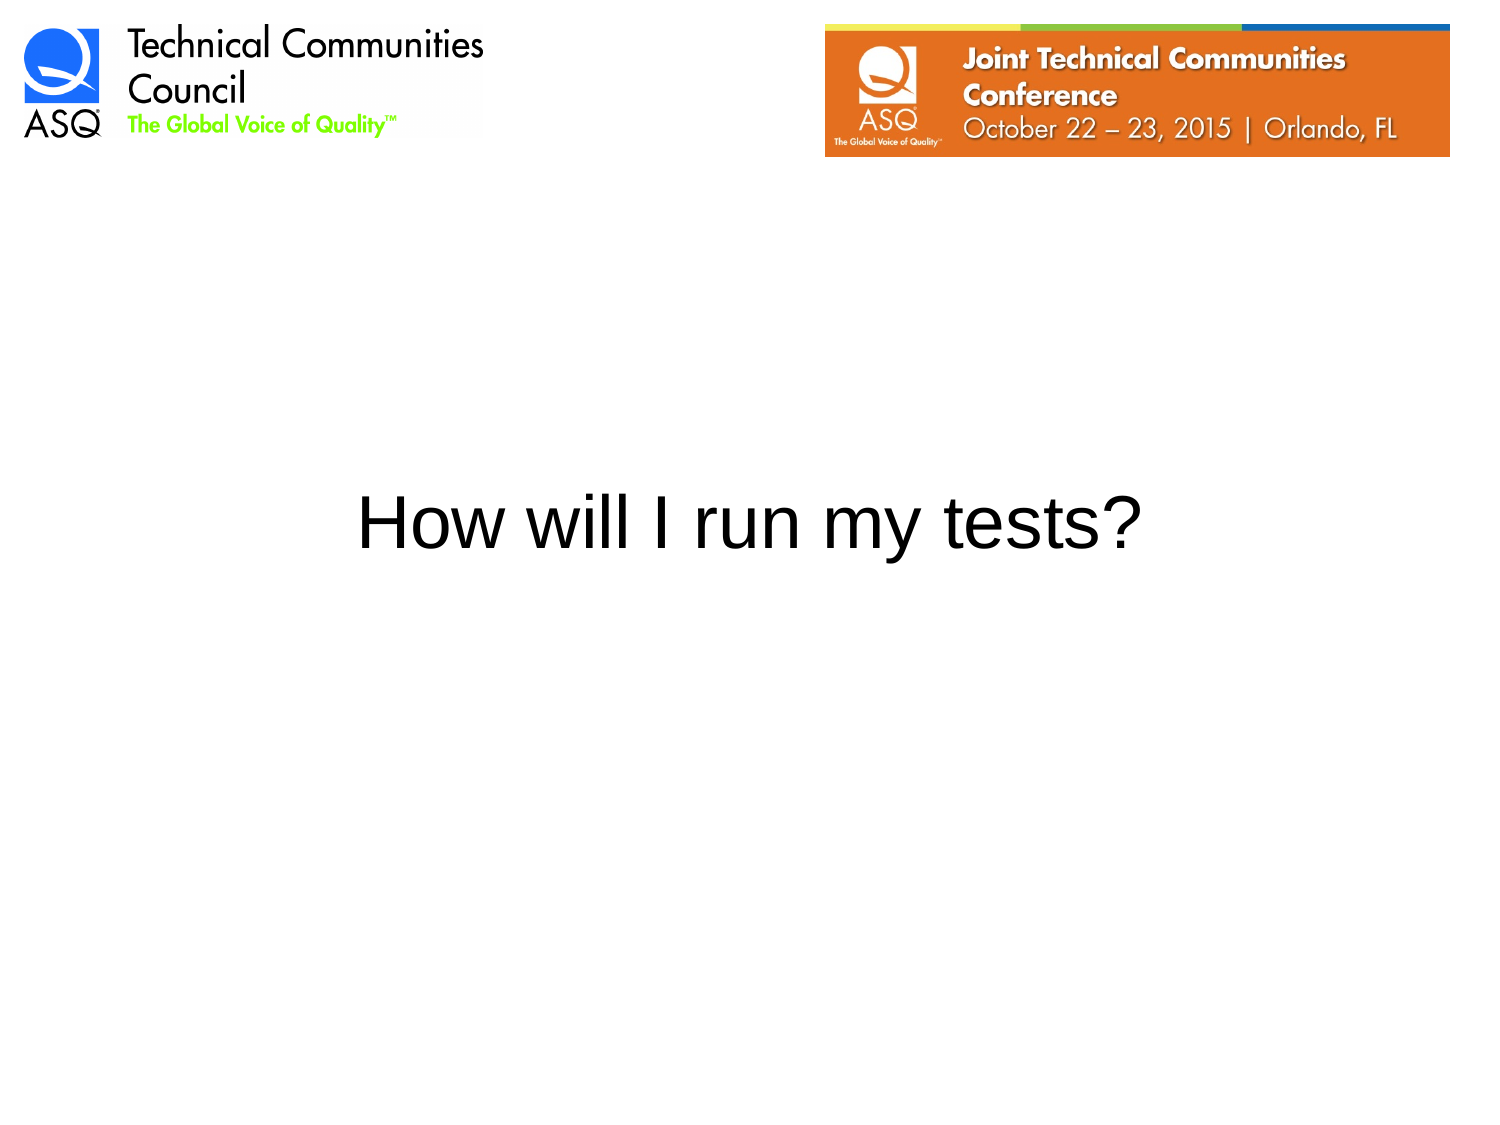

# How will I run my tests?